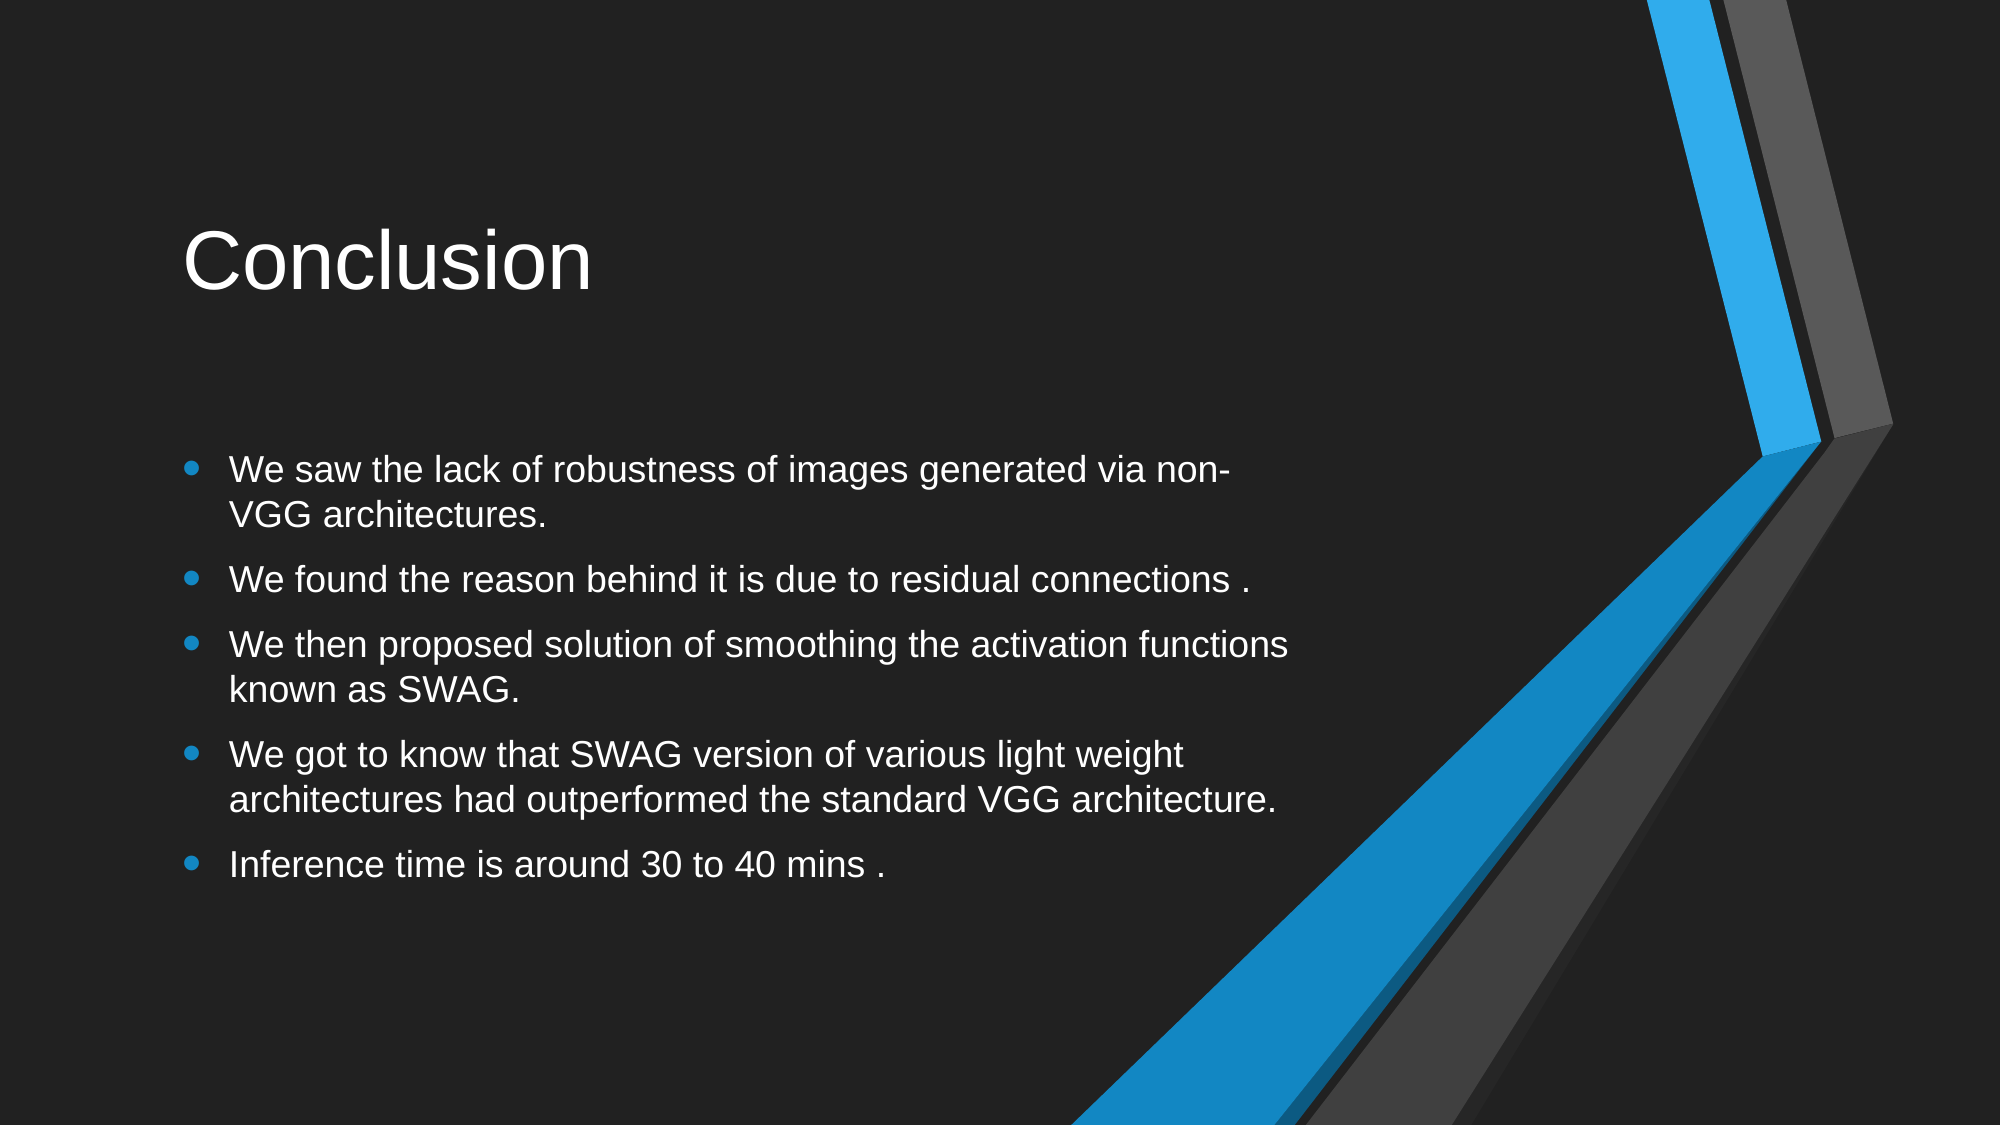

# Conclusion
We saw the lack of robustness of images generated via non-VGG architectures.
We found the reason behind it is due to residual connections .
We then proposed solution of smoothing the activation functions known as SWAG.
We got to know that SWAG version of various light weight architectures had outperformed the standard VGG architecture.
Inference time is around 30 to 40 mins .